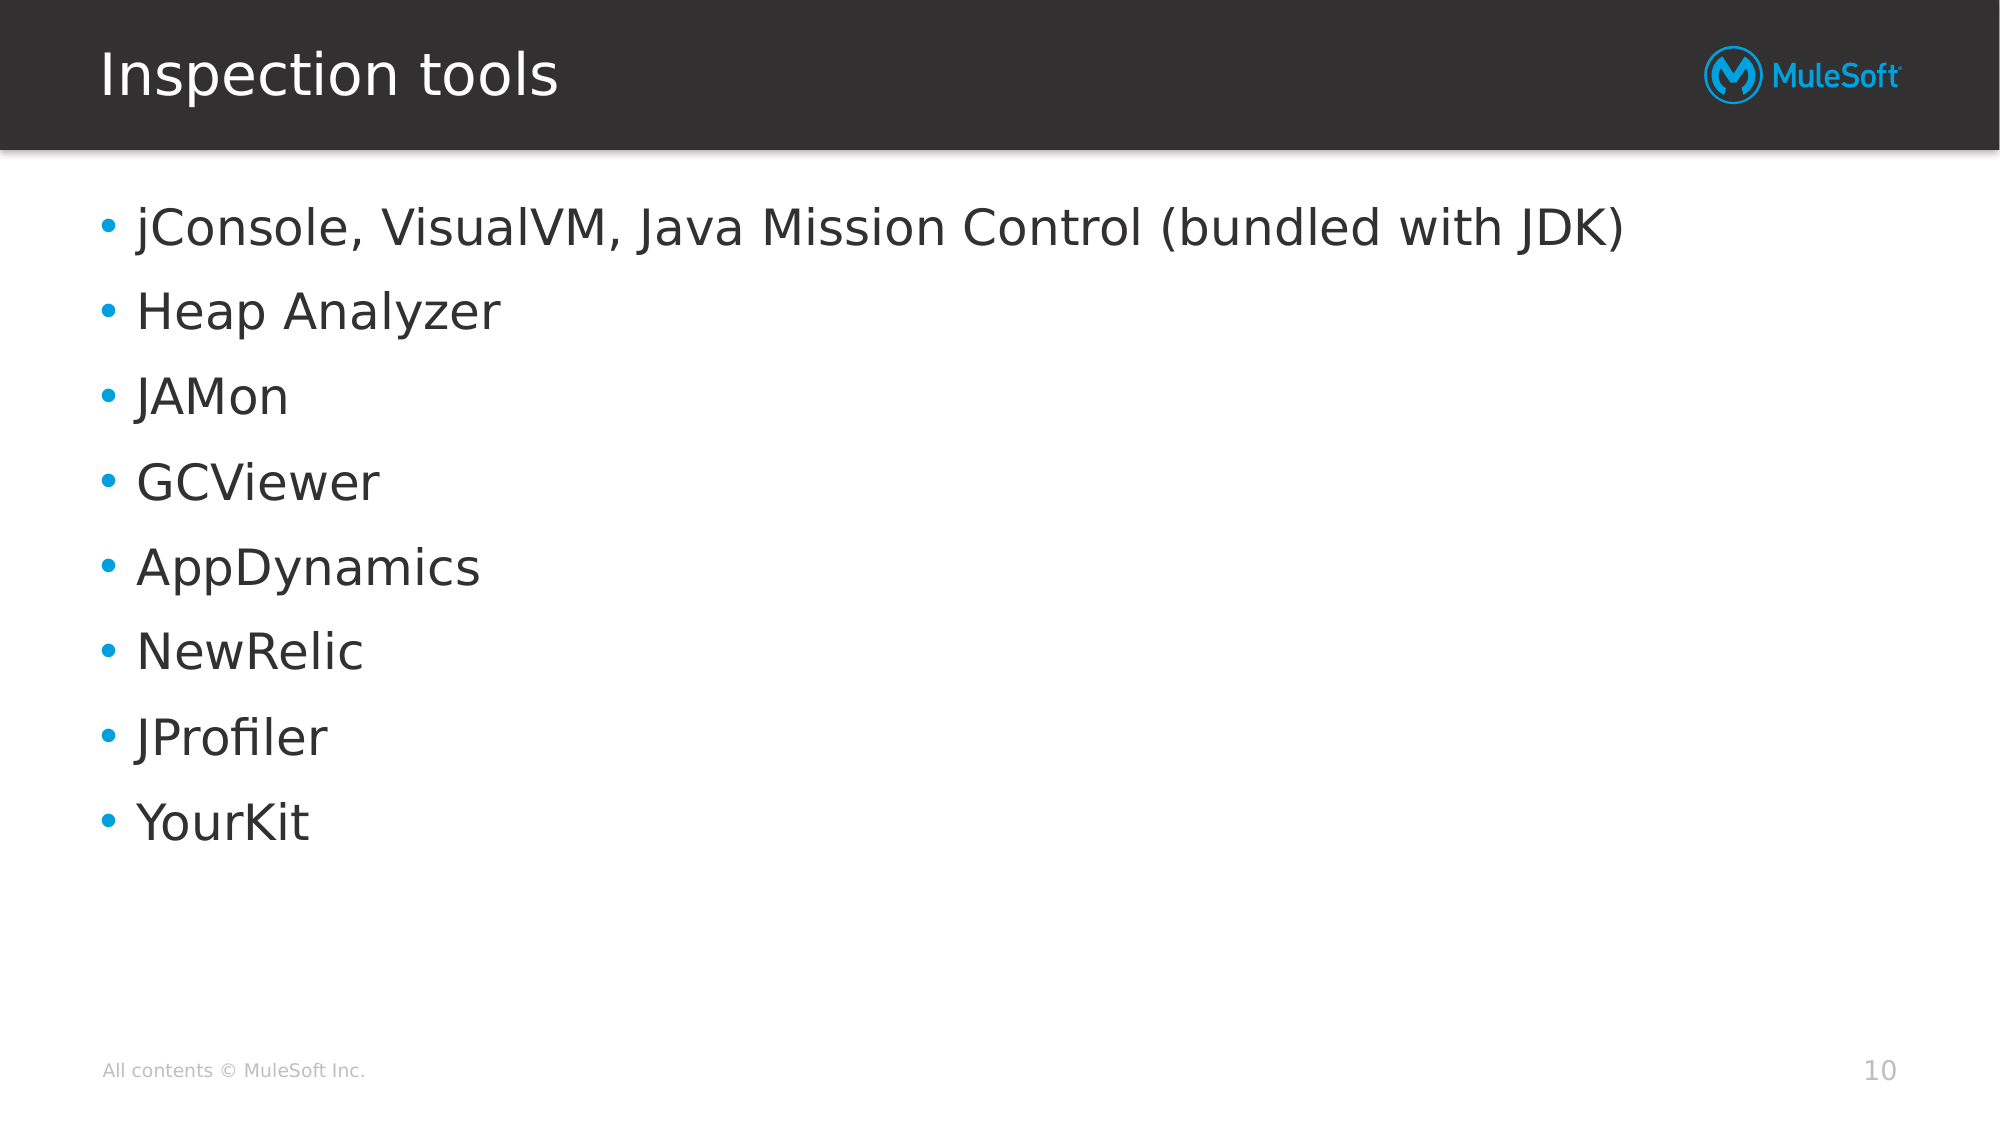

# Inspection tools
jConsole, VisualVM, Java Mission Control (bundled with JDK)
Heap Analyzer
JAMon
GCViewer
AppDynamics
NewRelic
JProfiler
YourKit

10